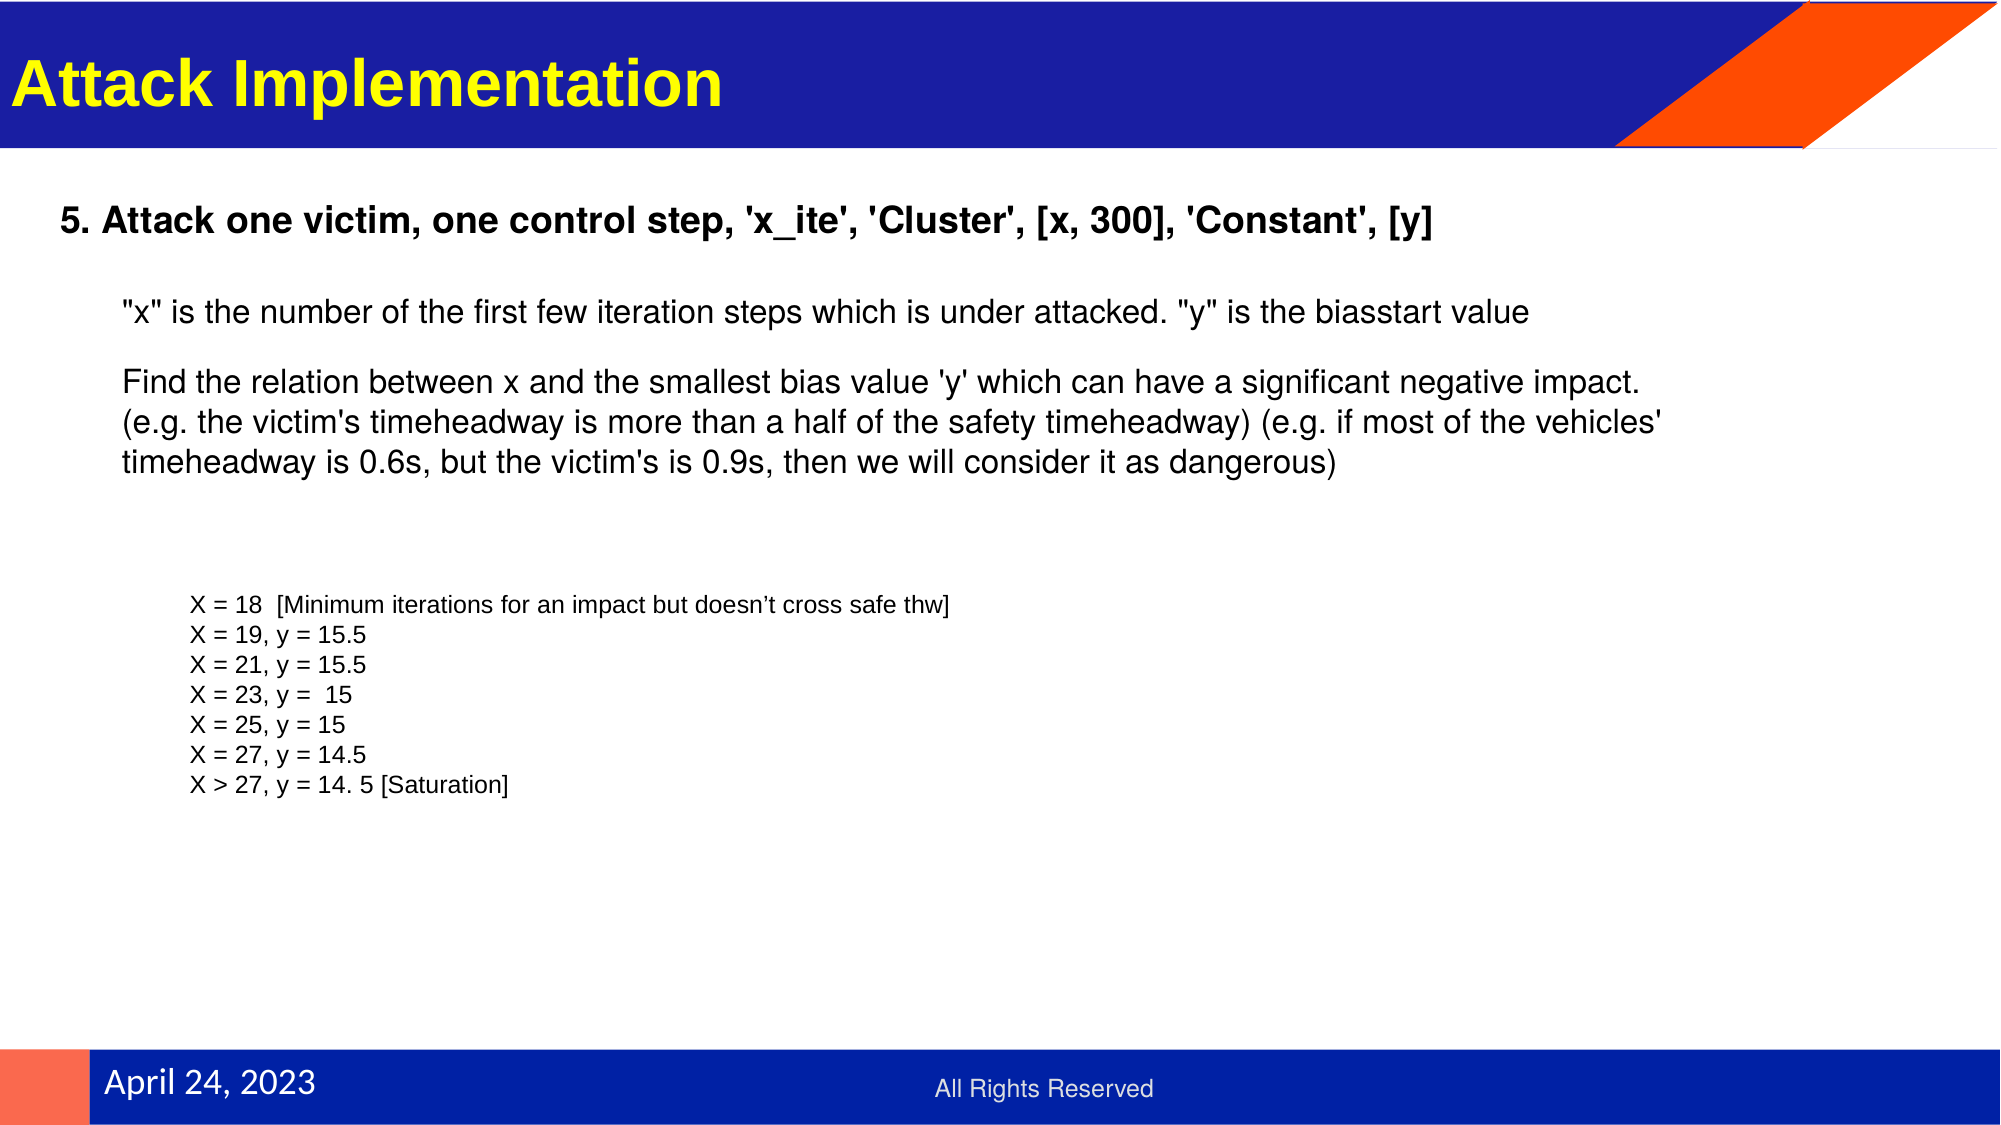

# Attack Implementation
5. Attack one victim, one control step, 'x_ite', 'Cluster', [x, 300], 'Constant', [y]
"x" is the number of the first few iteration steps which is under attacked. "y" is the biasstart value
Find the relation between x and the smallest bias value 'y' which can have a significant negative impact. (e.g. the victim's timeheadway is more than a half of the safety timeheadway) (e.g. if most of the vehicles' timeheadway is 0.6s, but the victim's is 0.9s, then we will consider it as dangerous)
​
X = 18  [Minimum iterations for an impact but doesn’t cross safe thw]​
X = 19, y = 15.5
X = 21, y = 15.5
X = 23, y =  15
X = 25, y = 15
X = 27, y = 14.5​
X > 27, y = 14. 5 [Saturation]​
​